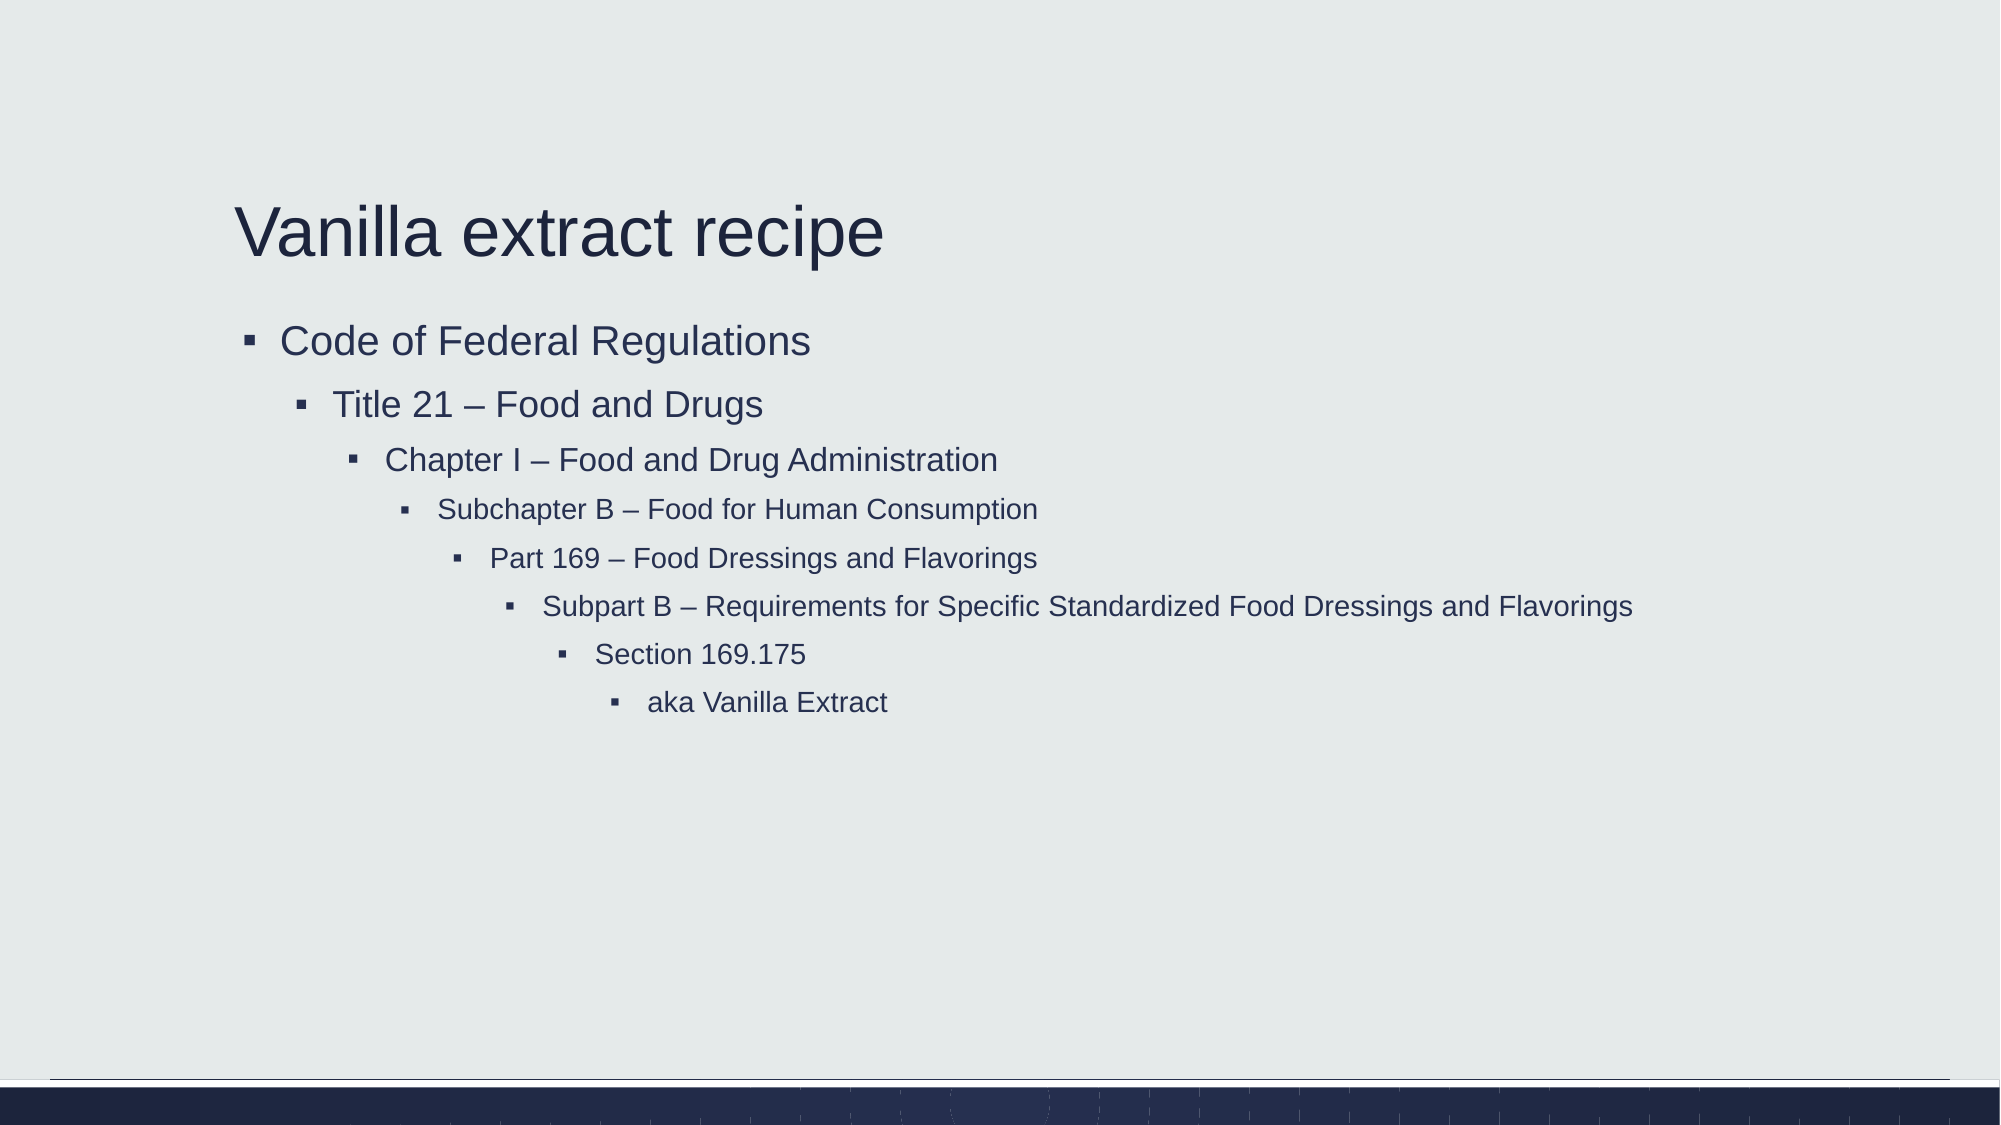

# Vanilla extract recipe
Code of Federal Regulations
Title 21 – Food and Drugs
Chapter I – Food and Drug Administration
Subchapter B – Food for Human Consumption
Part 169 – Food Dressings and Flavorings
Subpart B – Requirements for Specific Standardized Food Dressings and Flavorings
Section 169.175
aka Vanilla Extract